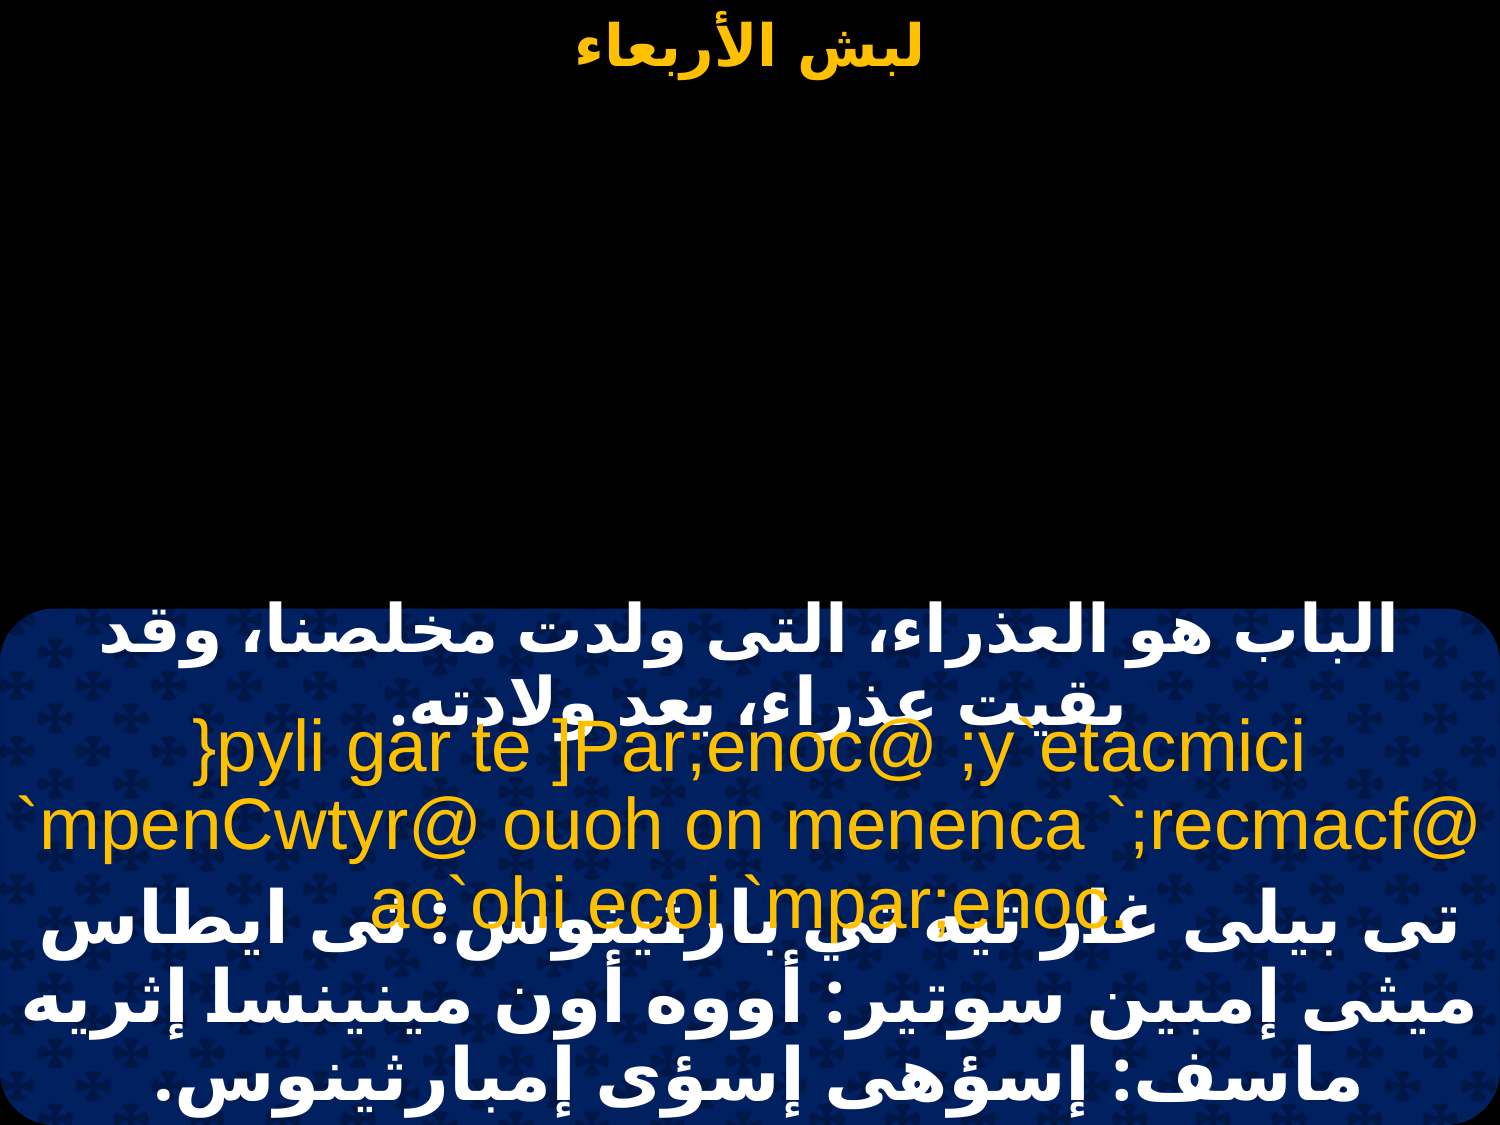

#
الباب هو العذراء، التى ولدت مخلصنا، وقد بقيت عذراء، بعد ولادته.
}pyli gar te ]Par;enoc@ ;y`etacmici `mpenCwtyr@ ouoh on menenca `;recmacf@ ac`ohi ecoi `mpar;enoc.
تى بيلى غار تيه تي بارثينوس: ثى ايطاس ميثى إمبين سوتير: أووه أون مينينسا إثريه ماسف: إسؤهى إسؤى إمبارثينوس.